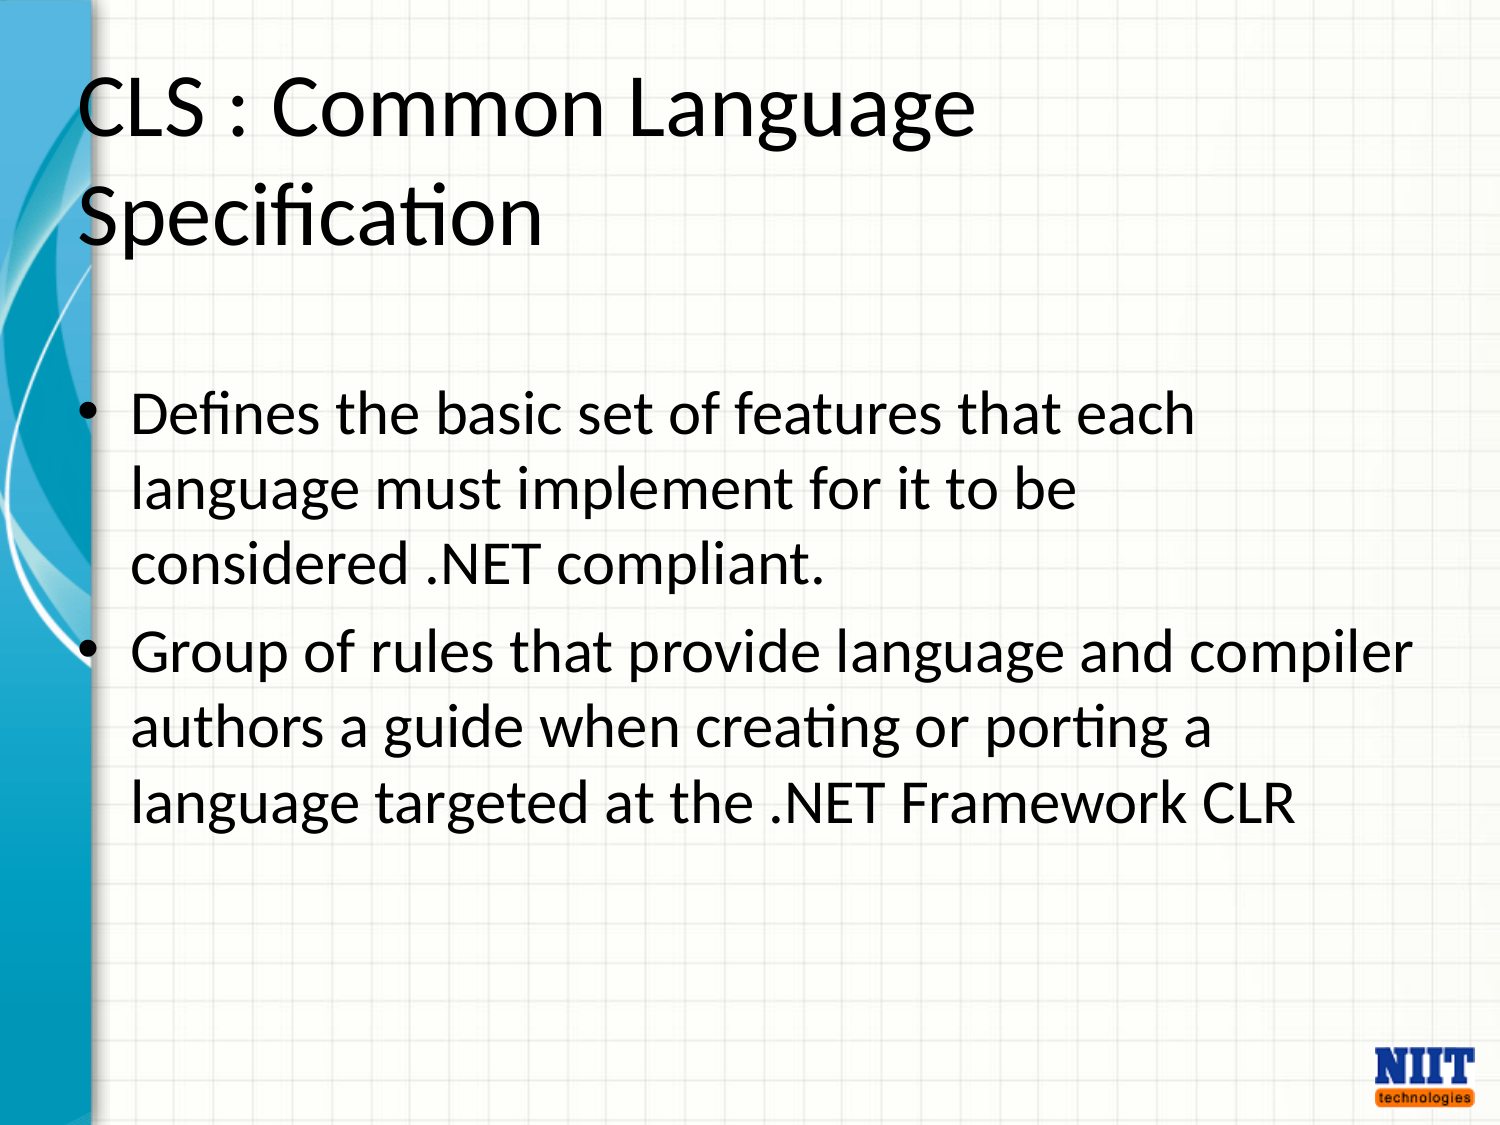

# CLS : Common Language Specification
Defines the basic set of features that each language must implement for it to be considered .NET compliant.
Group of rules that provide language and compiler authors a guide when creating or porting a language targeted at the .NET Framework CLR